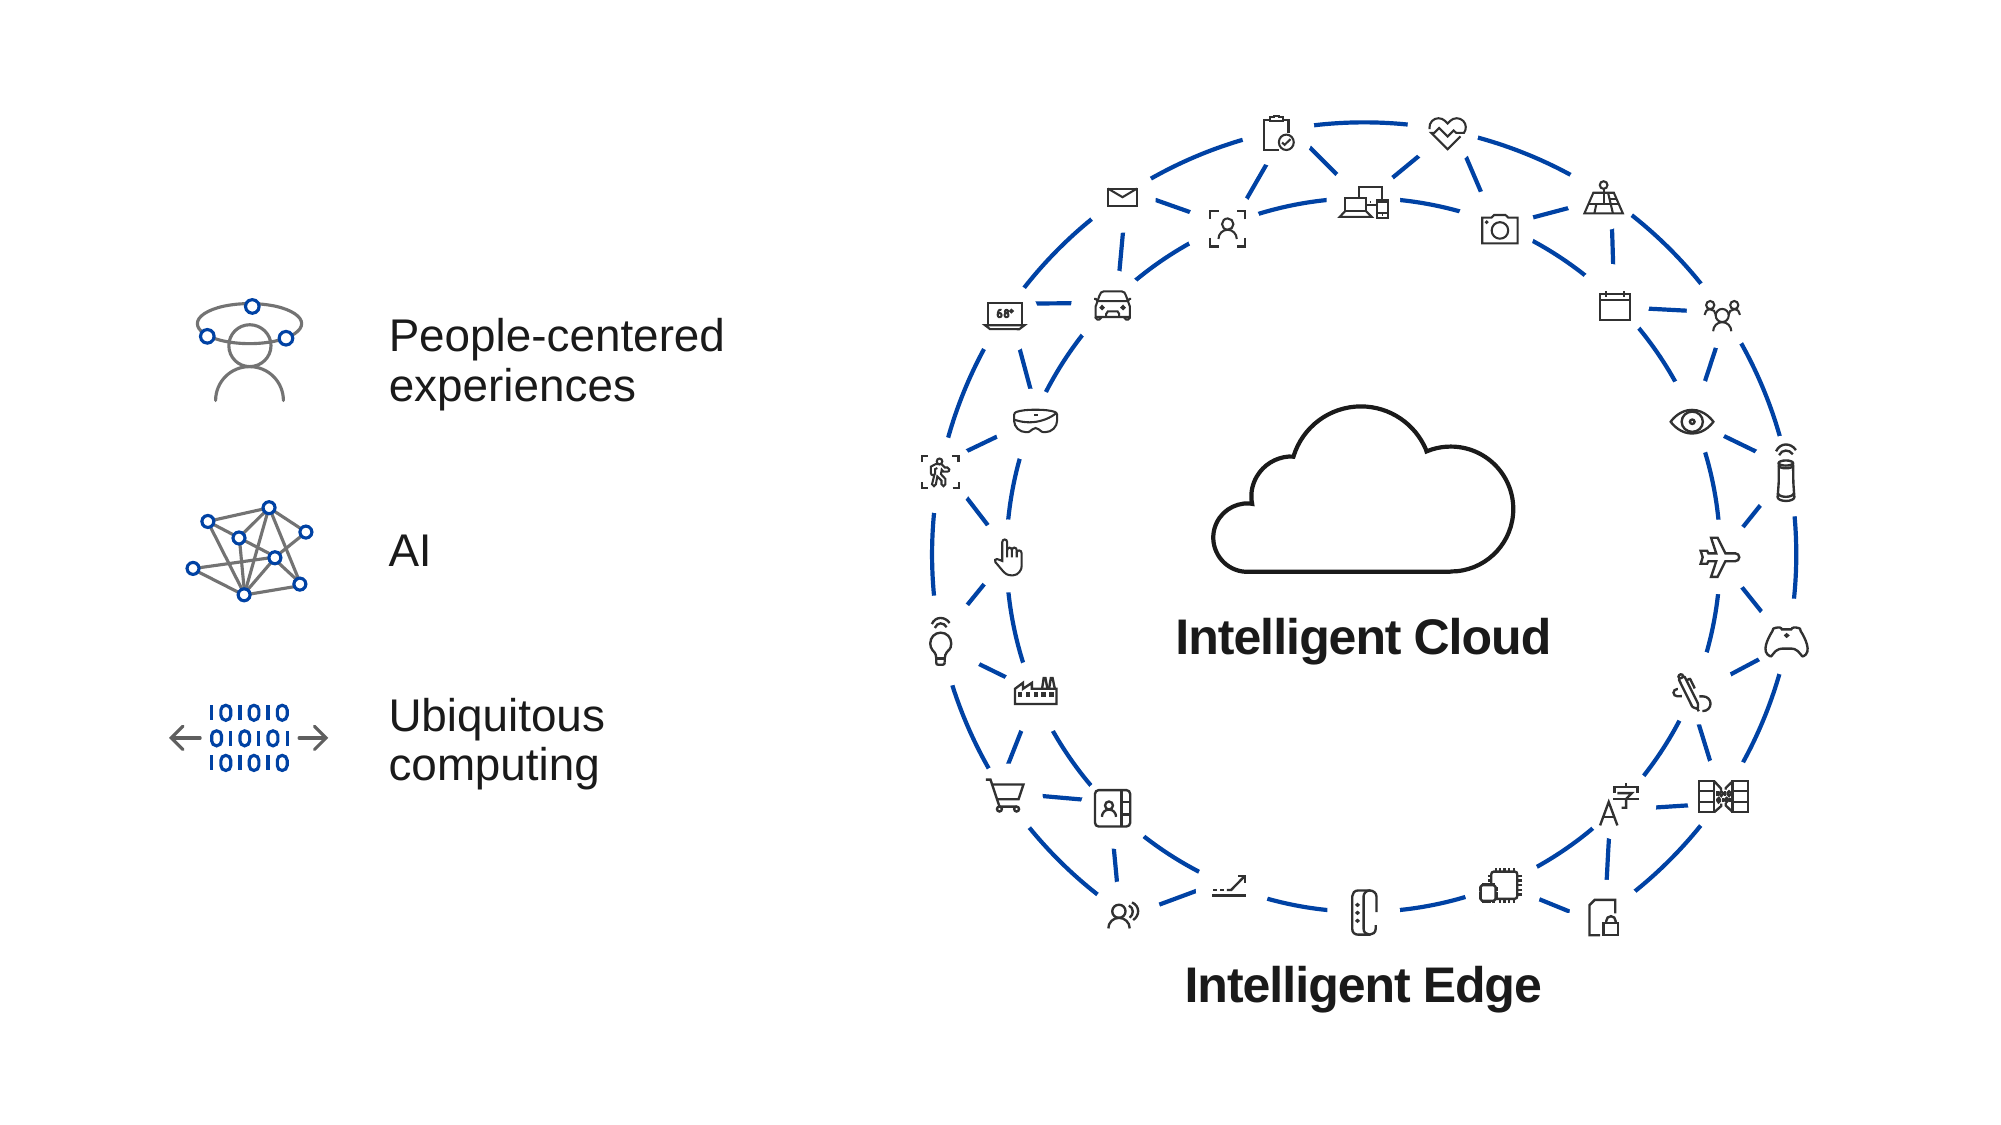

Gaming

People-centered experiences

Modern life

Empowered experiences

Modern
workplace
AI

Business
applications
Intelligent Cloud
Digital transformation
Ubiquitous computing

Applications
& infrastructure

Data & AI
Intelligent Edge